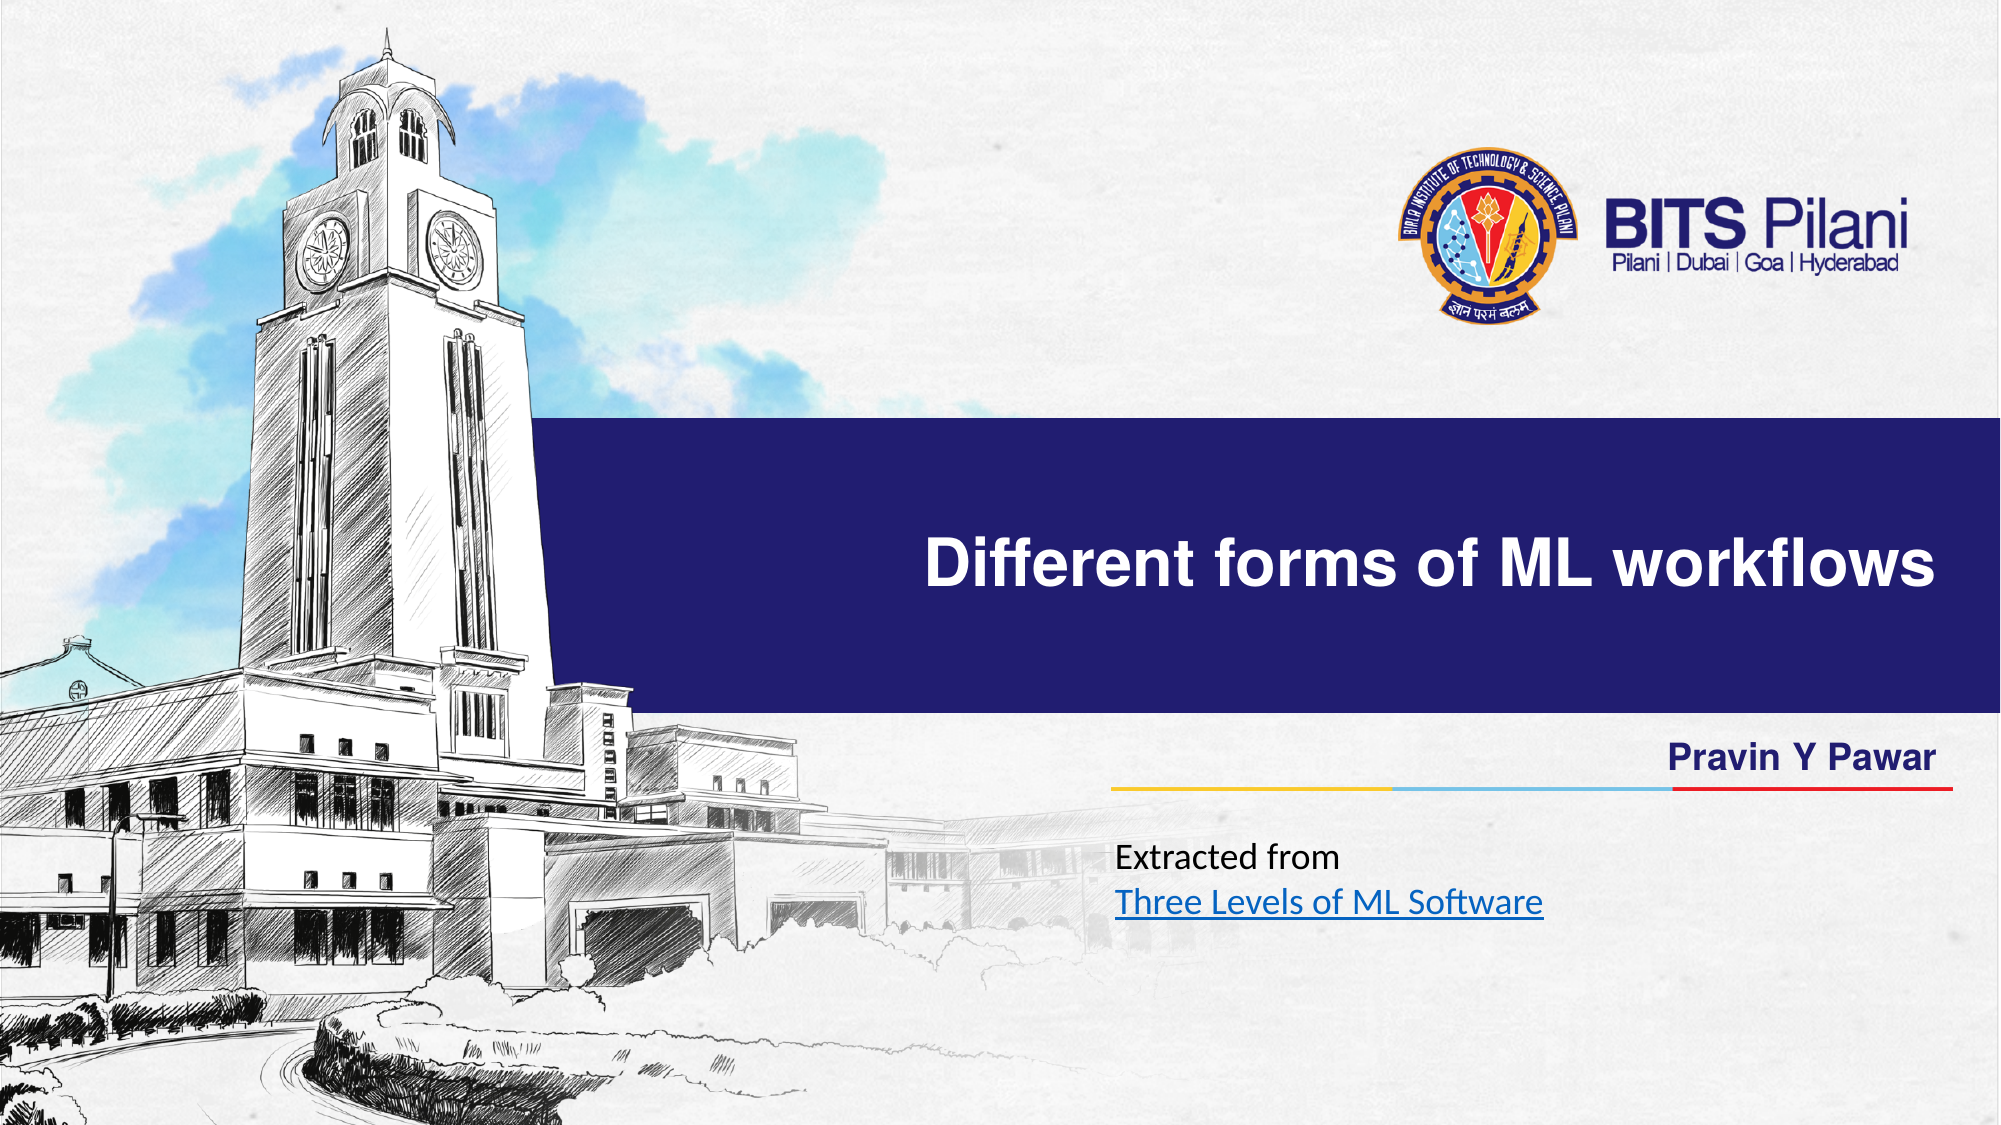

# Different forms of ML workflows
Pravin Y Pawar
Extracted from
Three Levels of ML Software